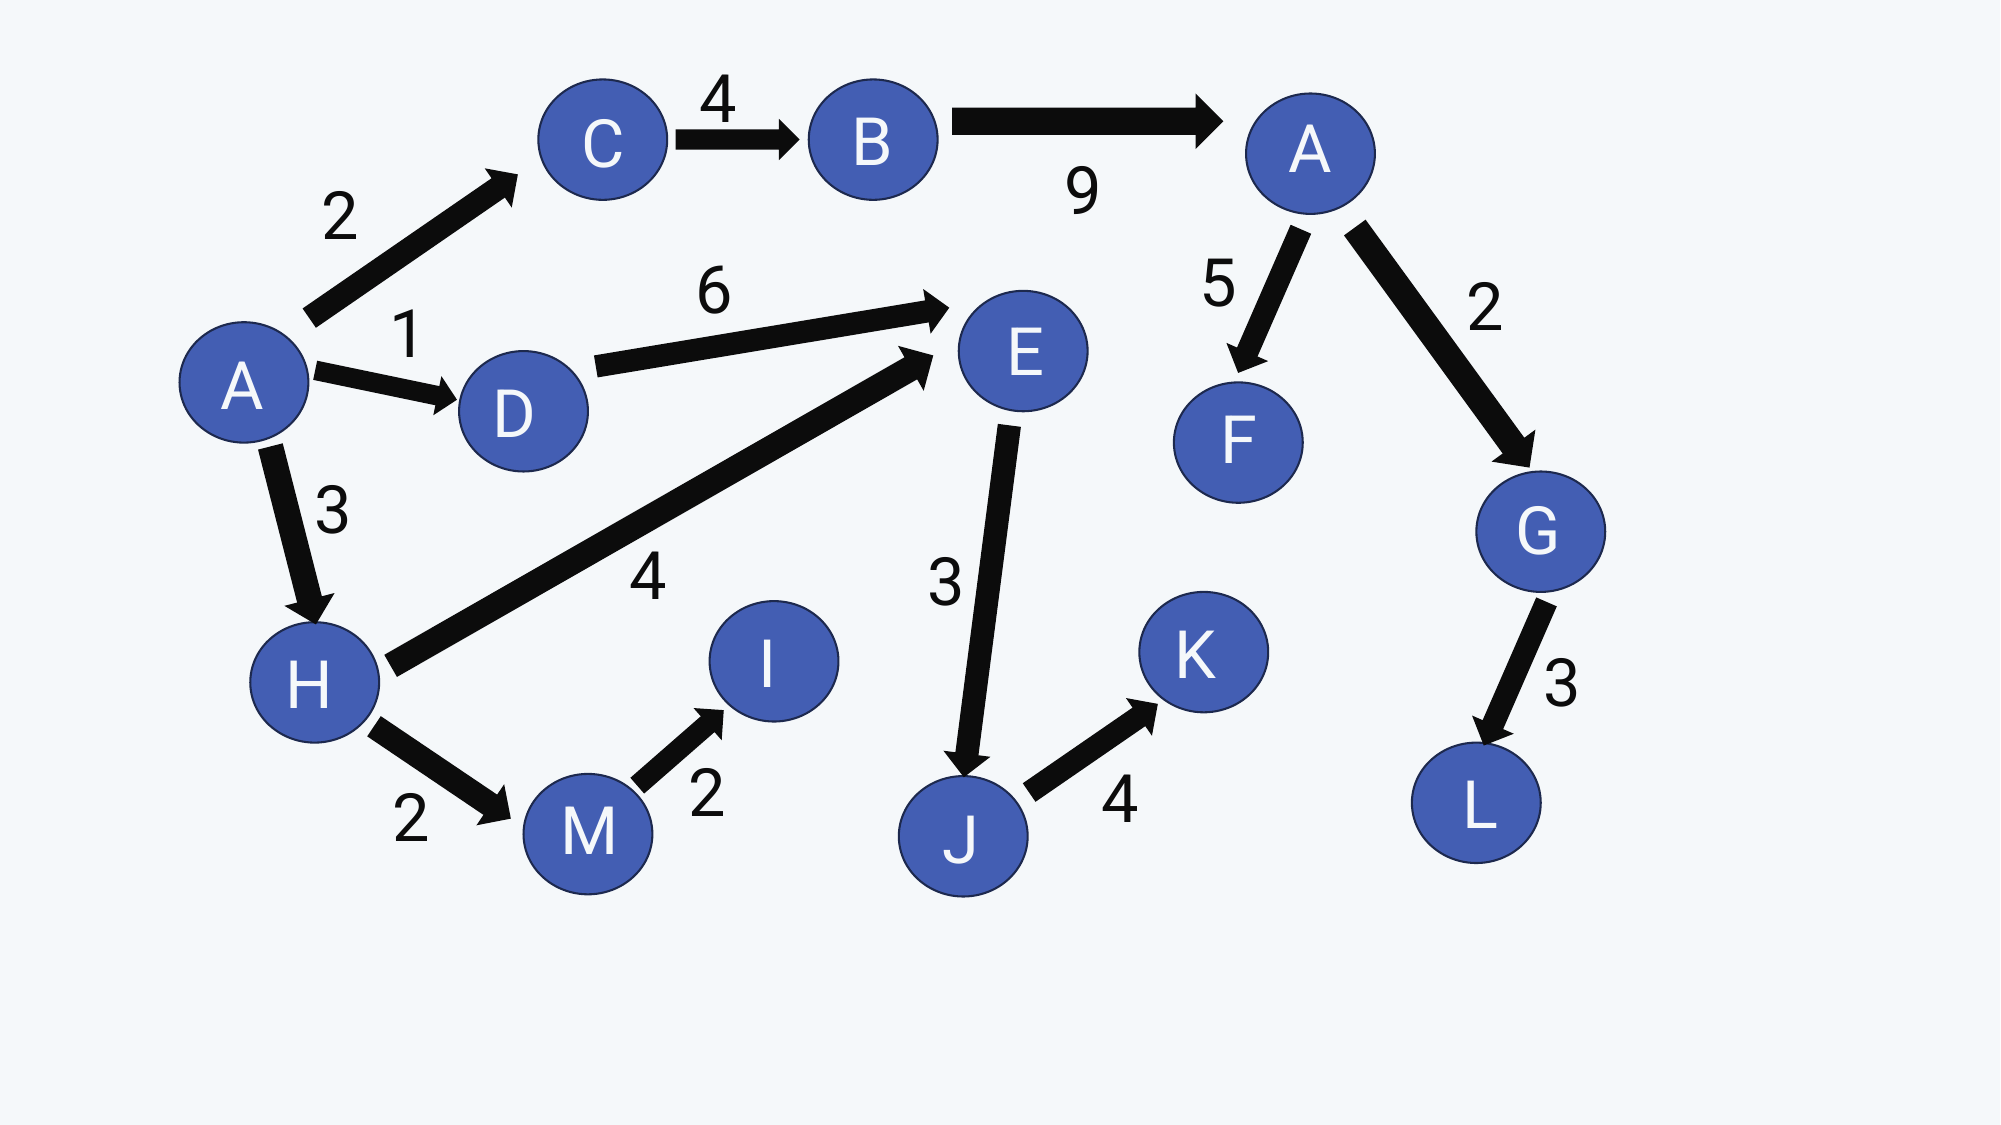

4

B
C

A

9
2

5
6
2

1

E

A

D

F
3

G

4
3

K
I

3
H

2

4

L
2

M
J